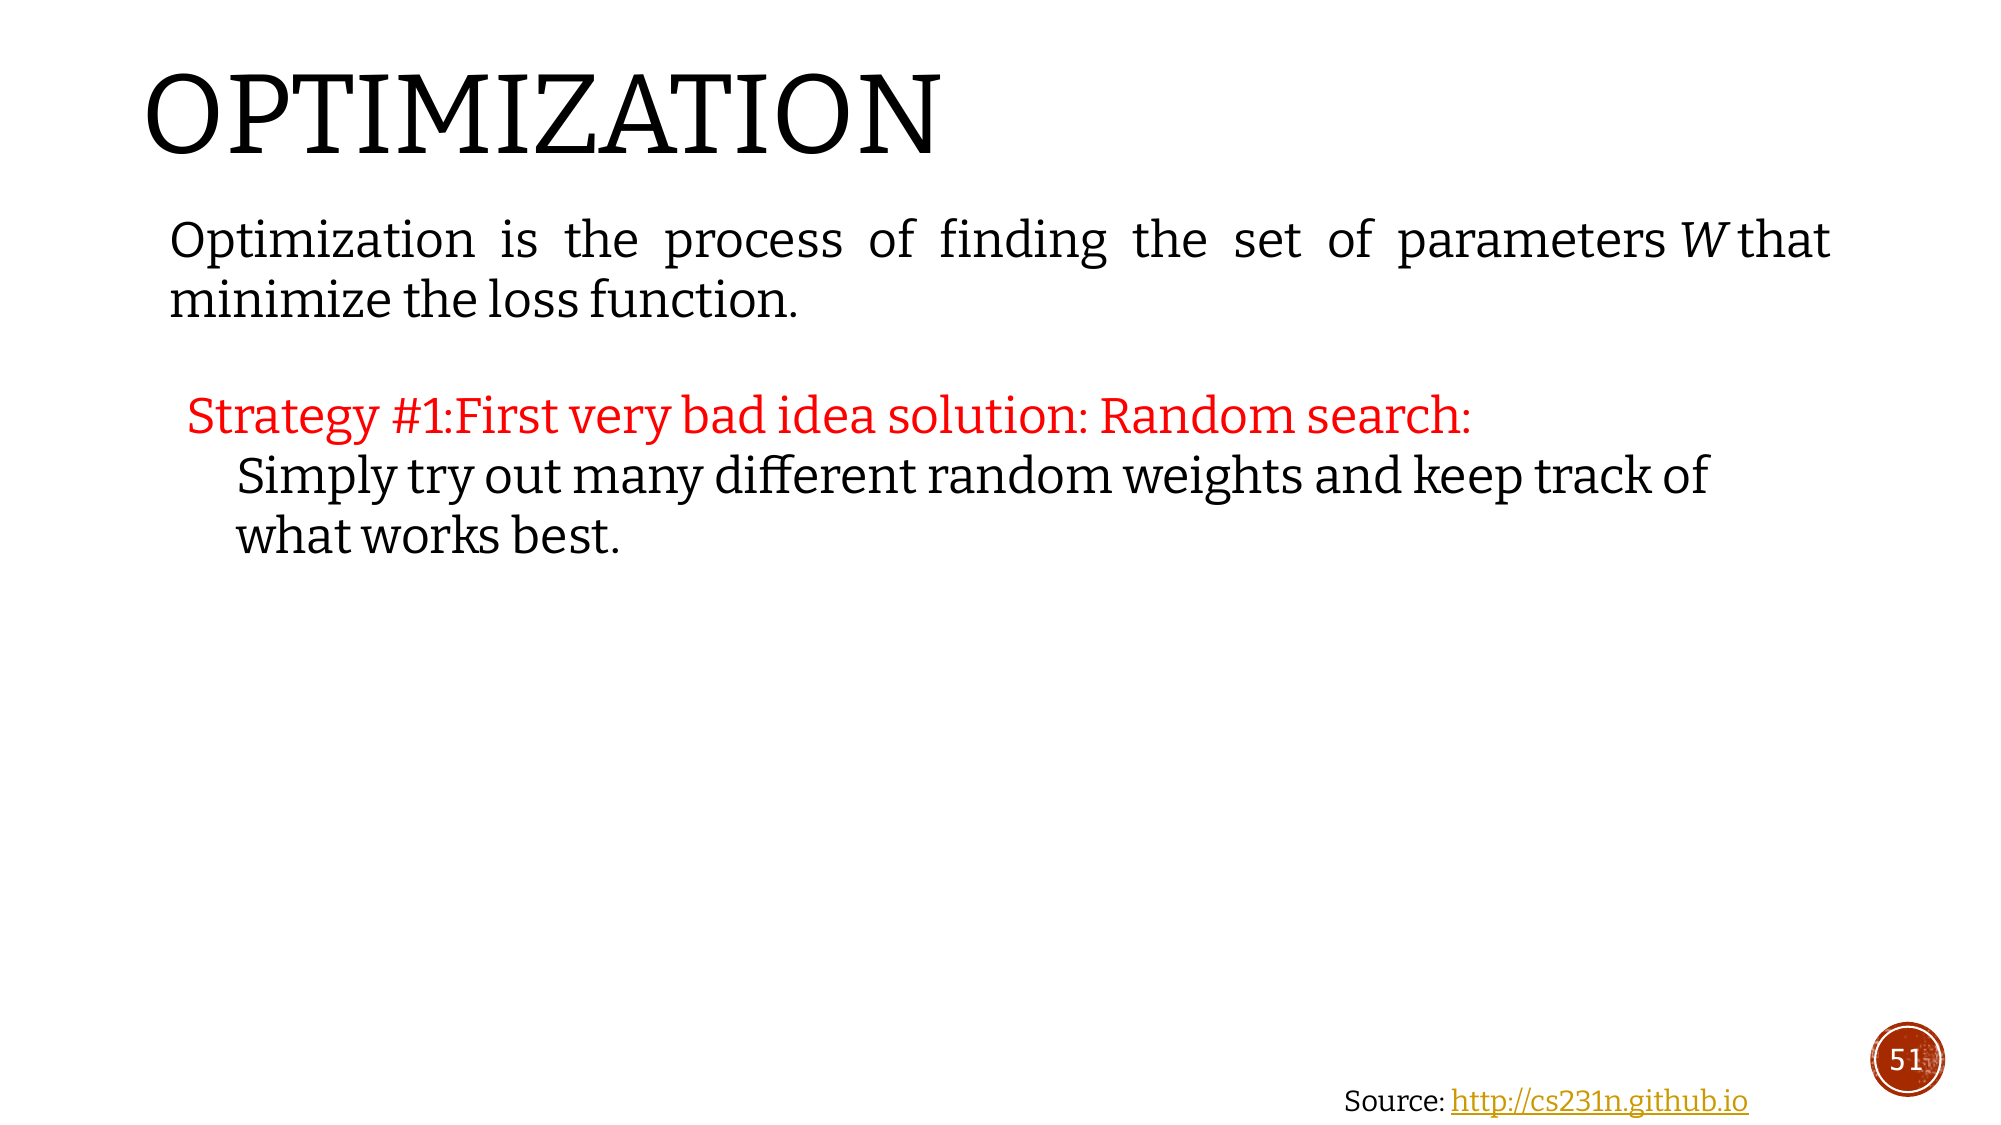

Optimization
Optimization is the process of finding the set of parameters W that minimize the loss function.

Strategy #1:First very bad idea solution: Random search:
     Simply try out many different random weights and keep track of
     what works best.

51
Source: http://cs231n.github.io